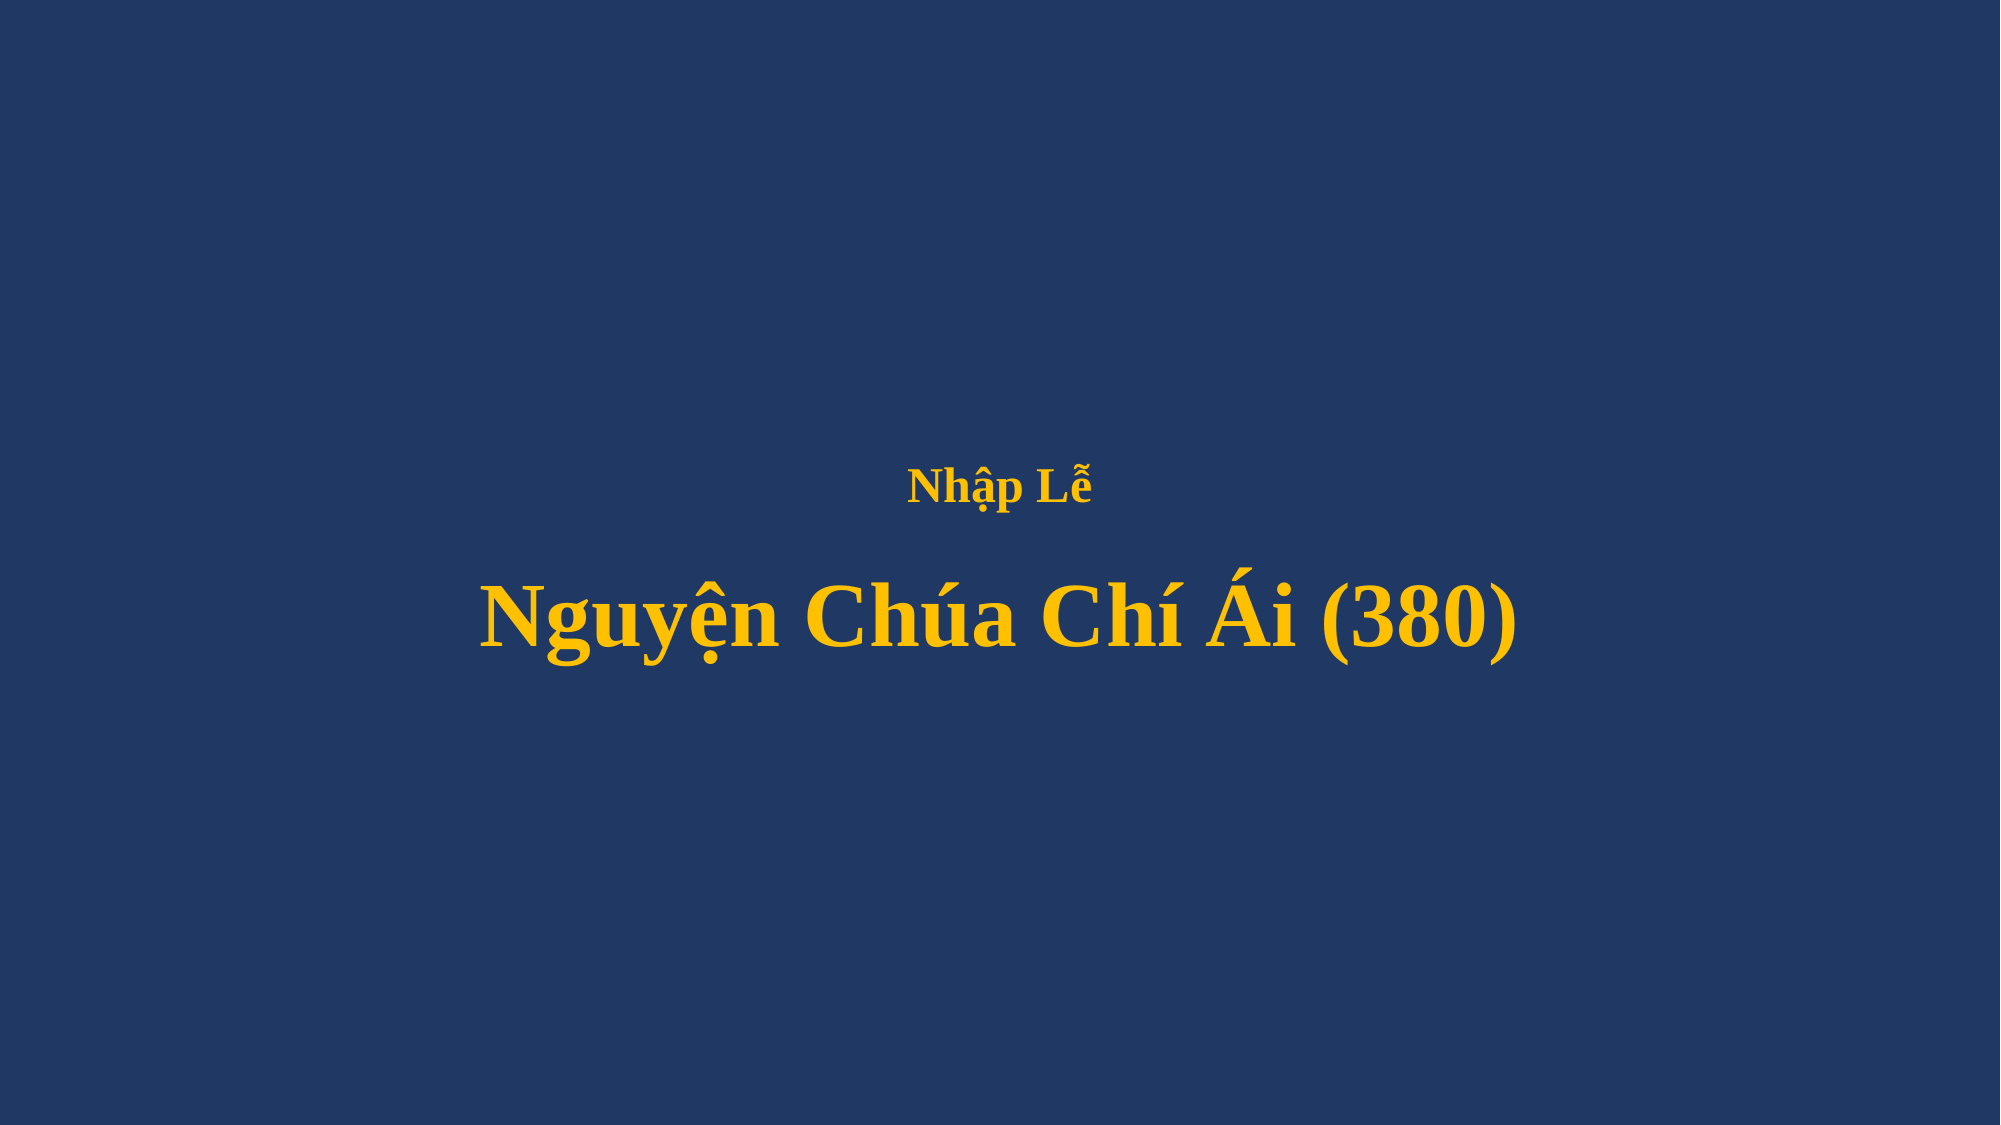

# Nhập Lễ Nguyện Chúa Chí Ái (380)